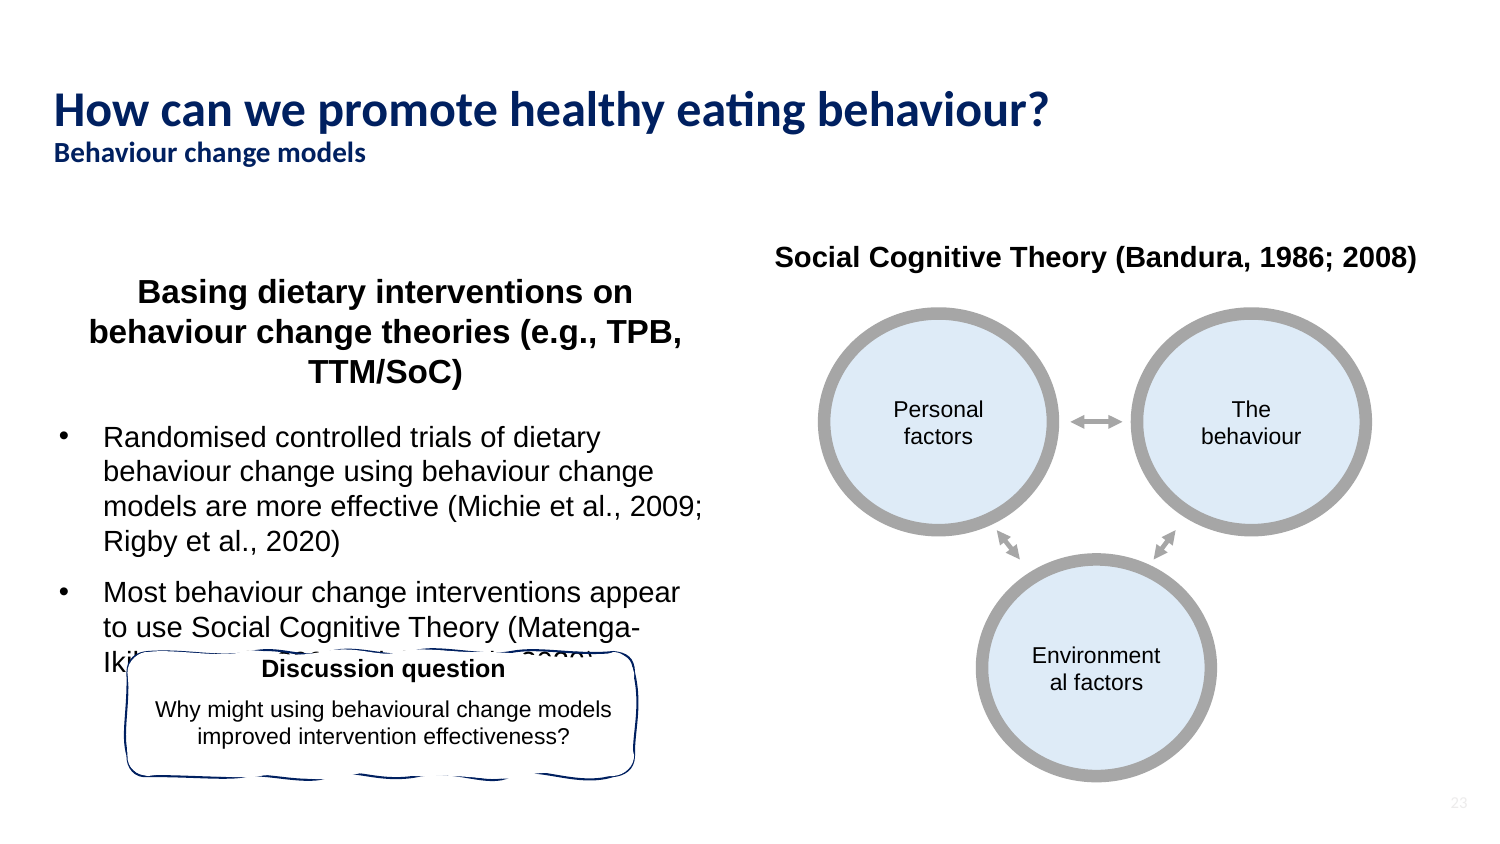

How can we promote healthy eating behaviour?
Behaviour change models
Social Cognitive Theory (Bandura, 1986; 2008)

Basing dietary interventions on behaviour change theories (e.g., TPB, TTM/SoC)
Randomised controlled trials of dietary behaviour change using behaviour change models are more effective (Michie et al., 2009; Rigby et al., 2020)
Most behaviour change interventions appear to use Social Cognitive Theory (Matenga-Ikihele et al., 2021; Rigby et al., 2020)

Personal factors
The behaviour
Environmental factors
Discussion question
Why might using behavioural change models improved intervention effectiveness?
23